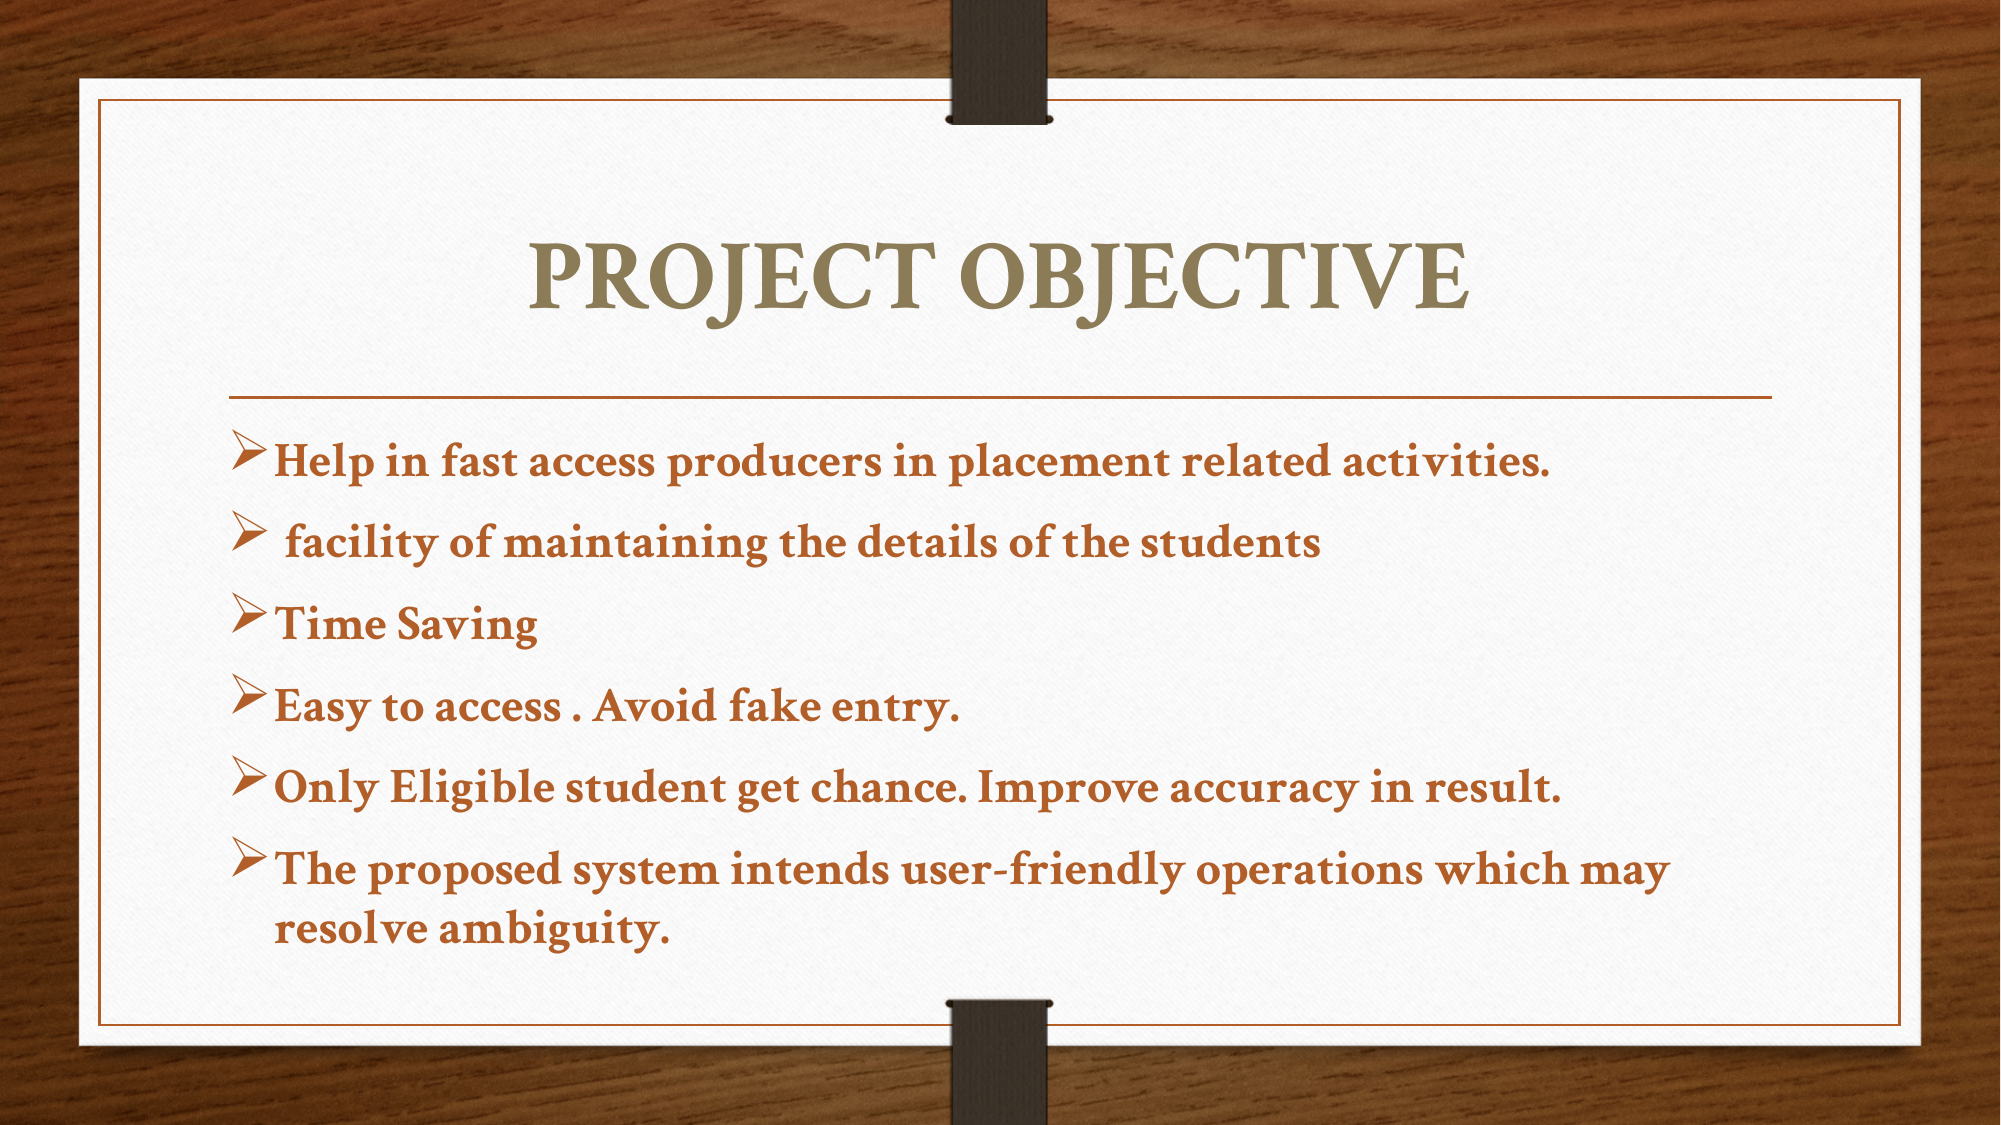

# PROJECT OBJECTIVE
Help in fast access producers in placement related activities.
 facility of maintaining the details of the students
Time Saving
Easy to access . Avoid fake entry.
Only Eligible student get chance. Improve accuracy in result.
The proposed system intends user-friendly operations which may resolve ambiguity.